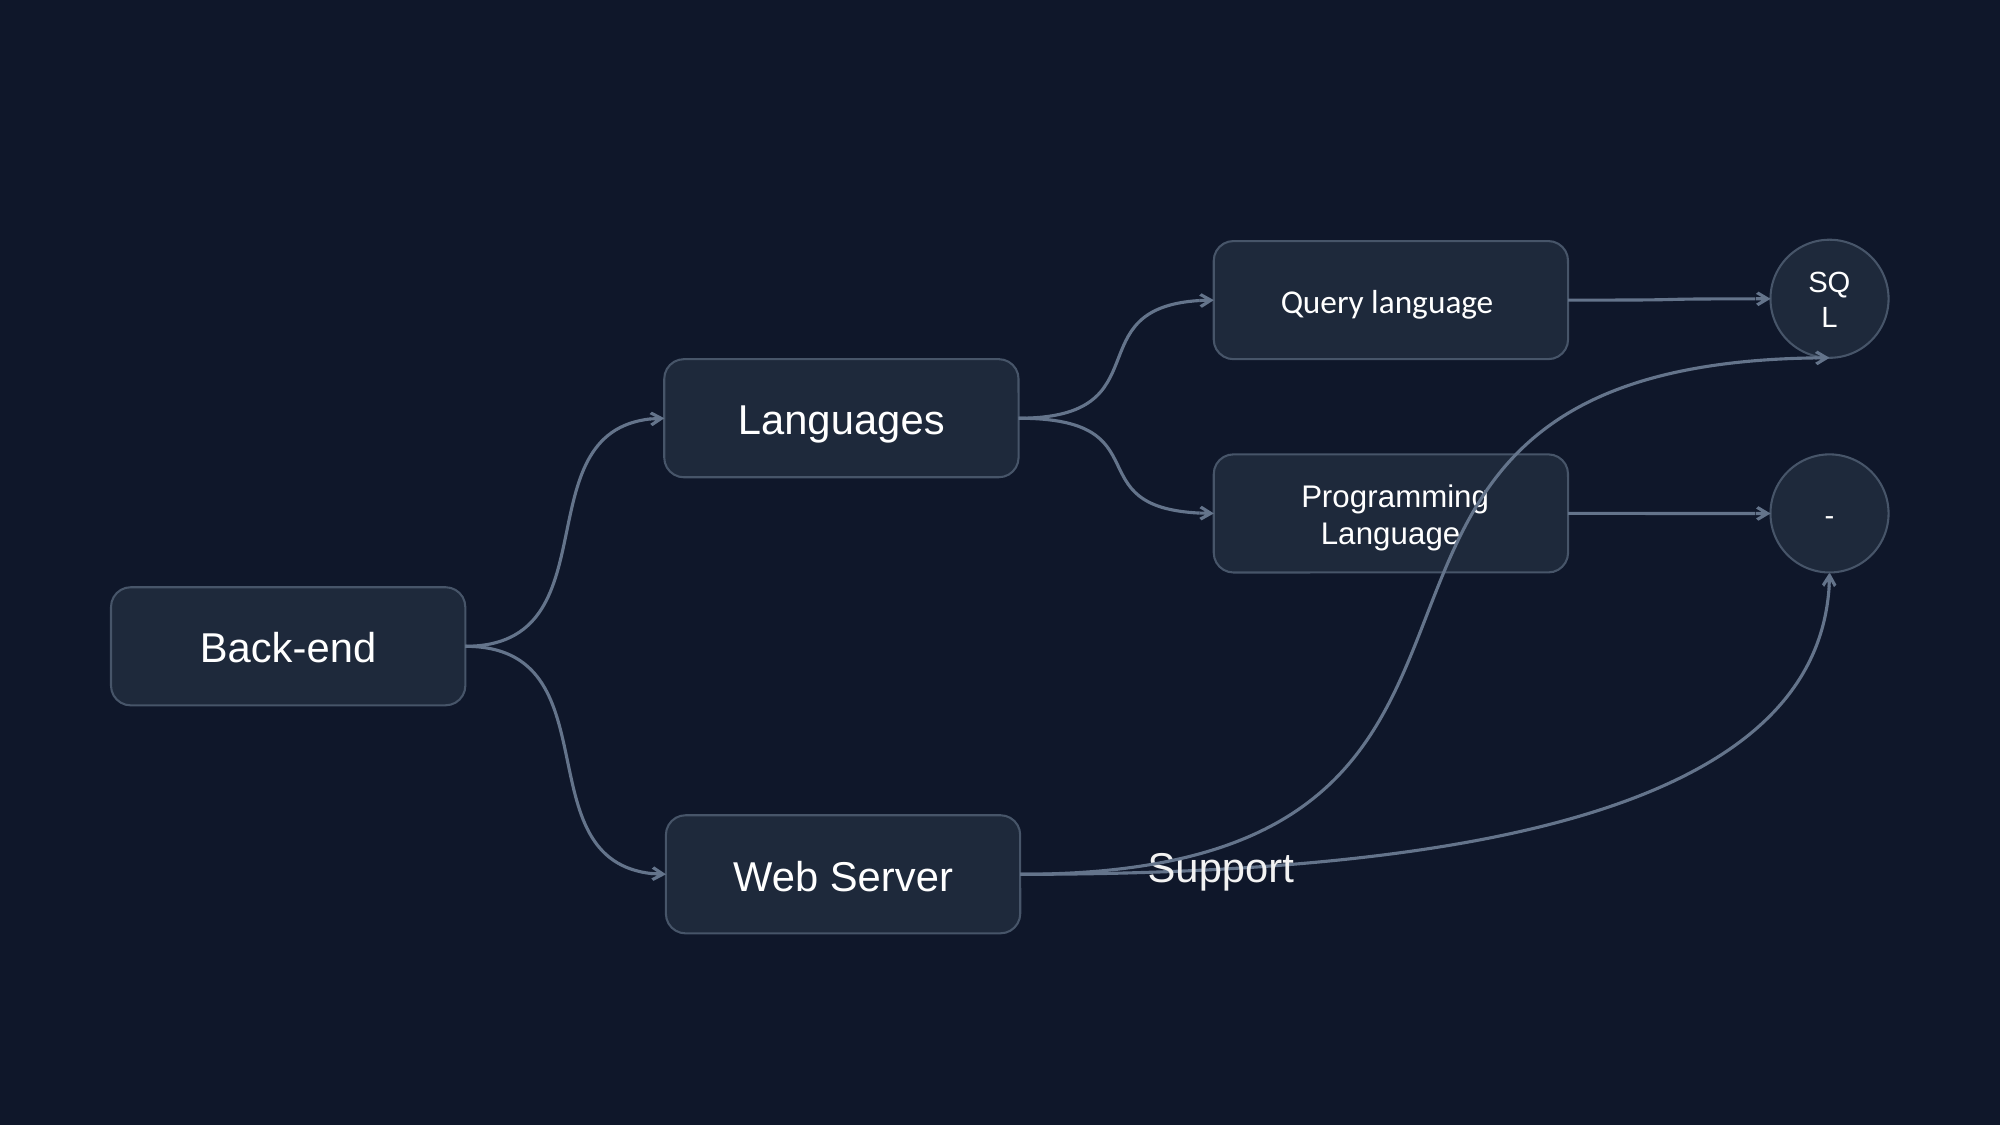

SQL
Query language
Languages
 Programming Language
-
Back-end
Web Server
Support